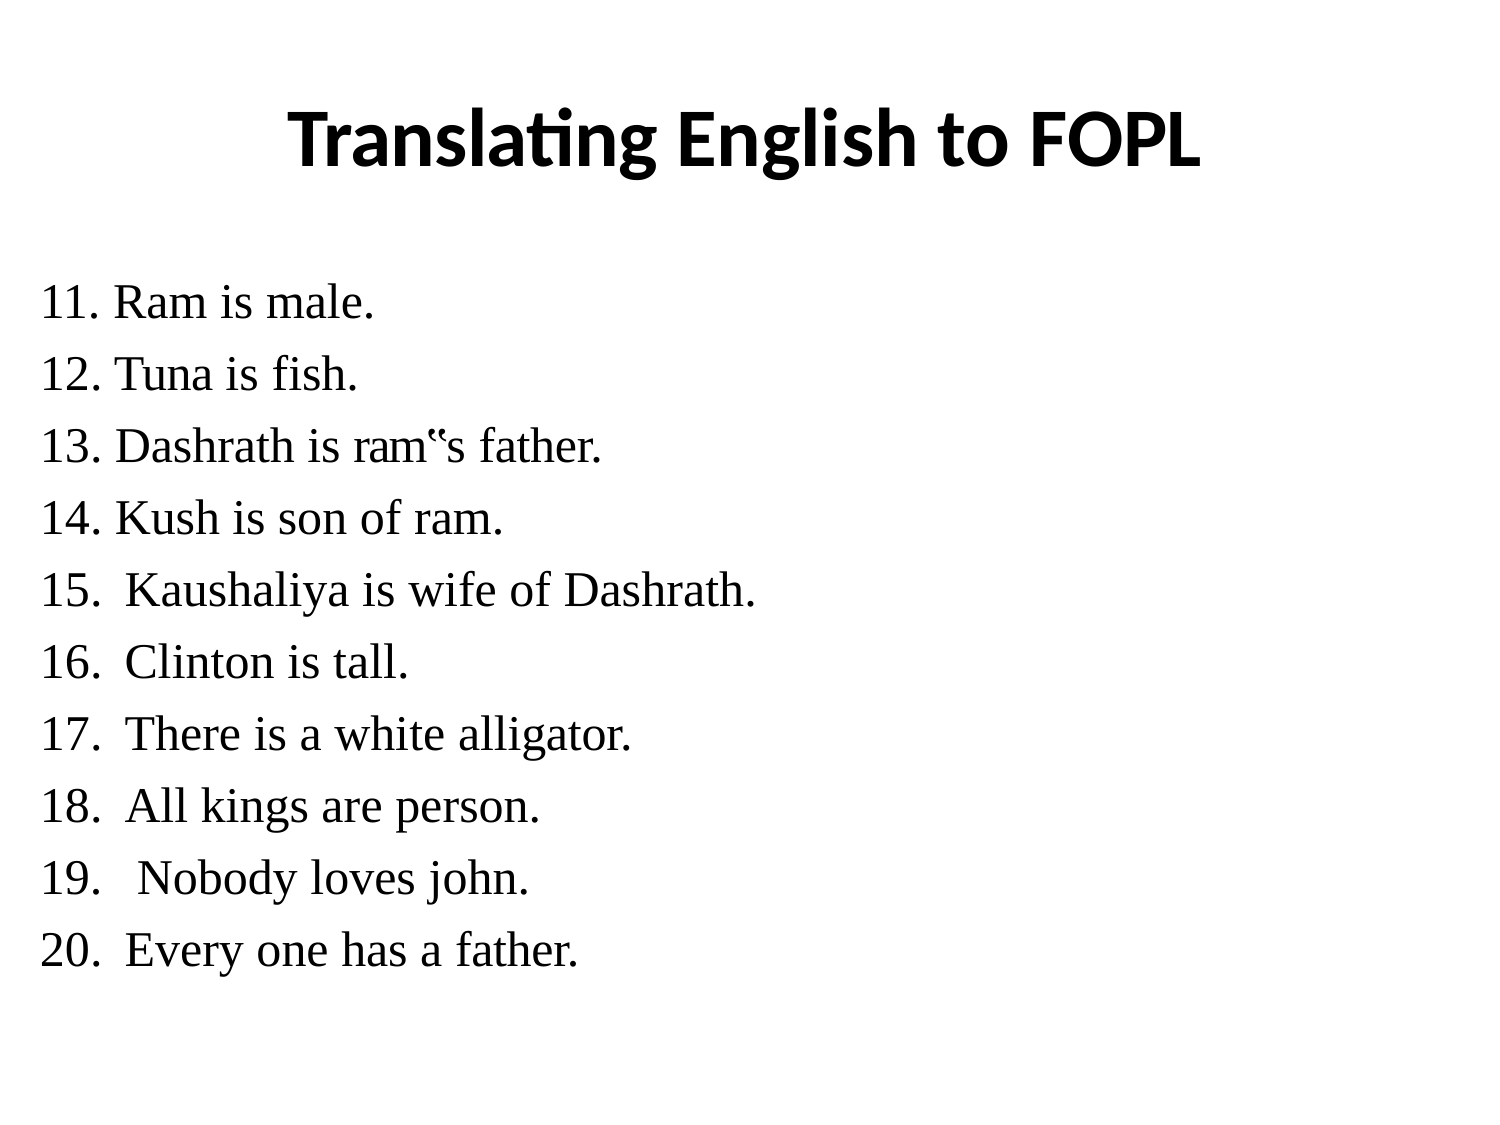

# Translating English to FOPL
Ram is male.
Tuna is fish.
Dashrath is ram‟s father.
Kush is son of ram.
Kaushaliya is wife of Dashrath.
Clinton is tall.
There is a white alligator.
All kings are person.
Nobody loves john.
Every one has a father.